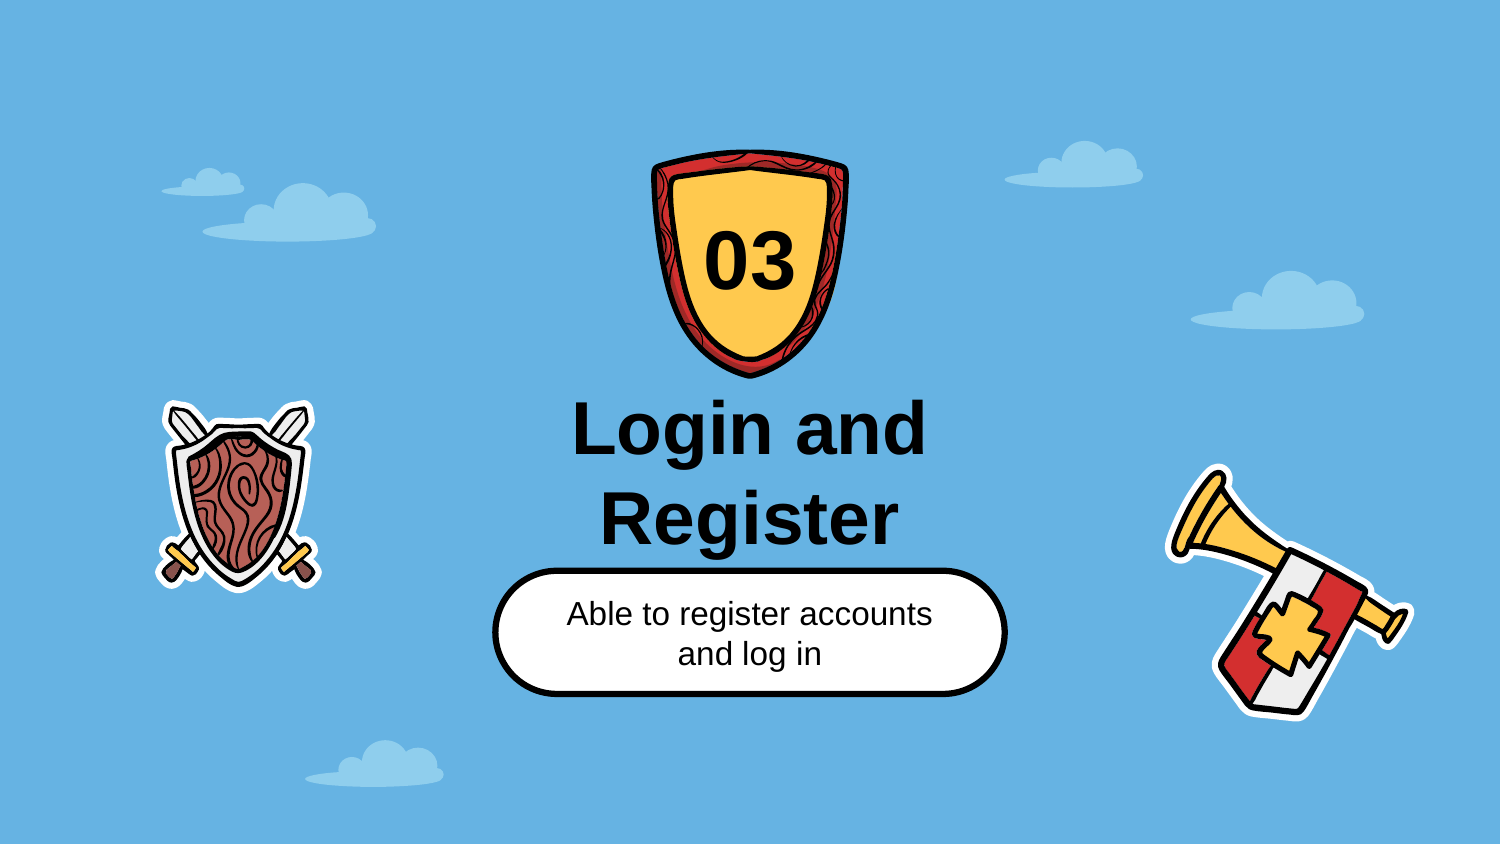

03

# Login and Register

Able to register accounts and log in